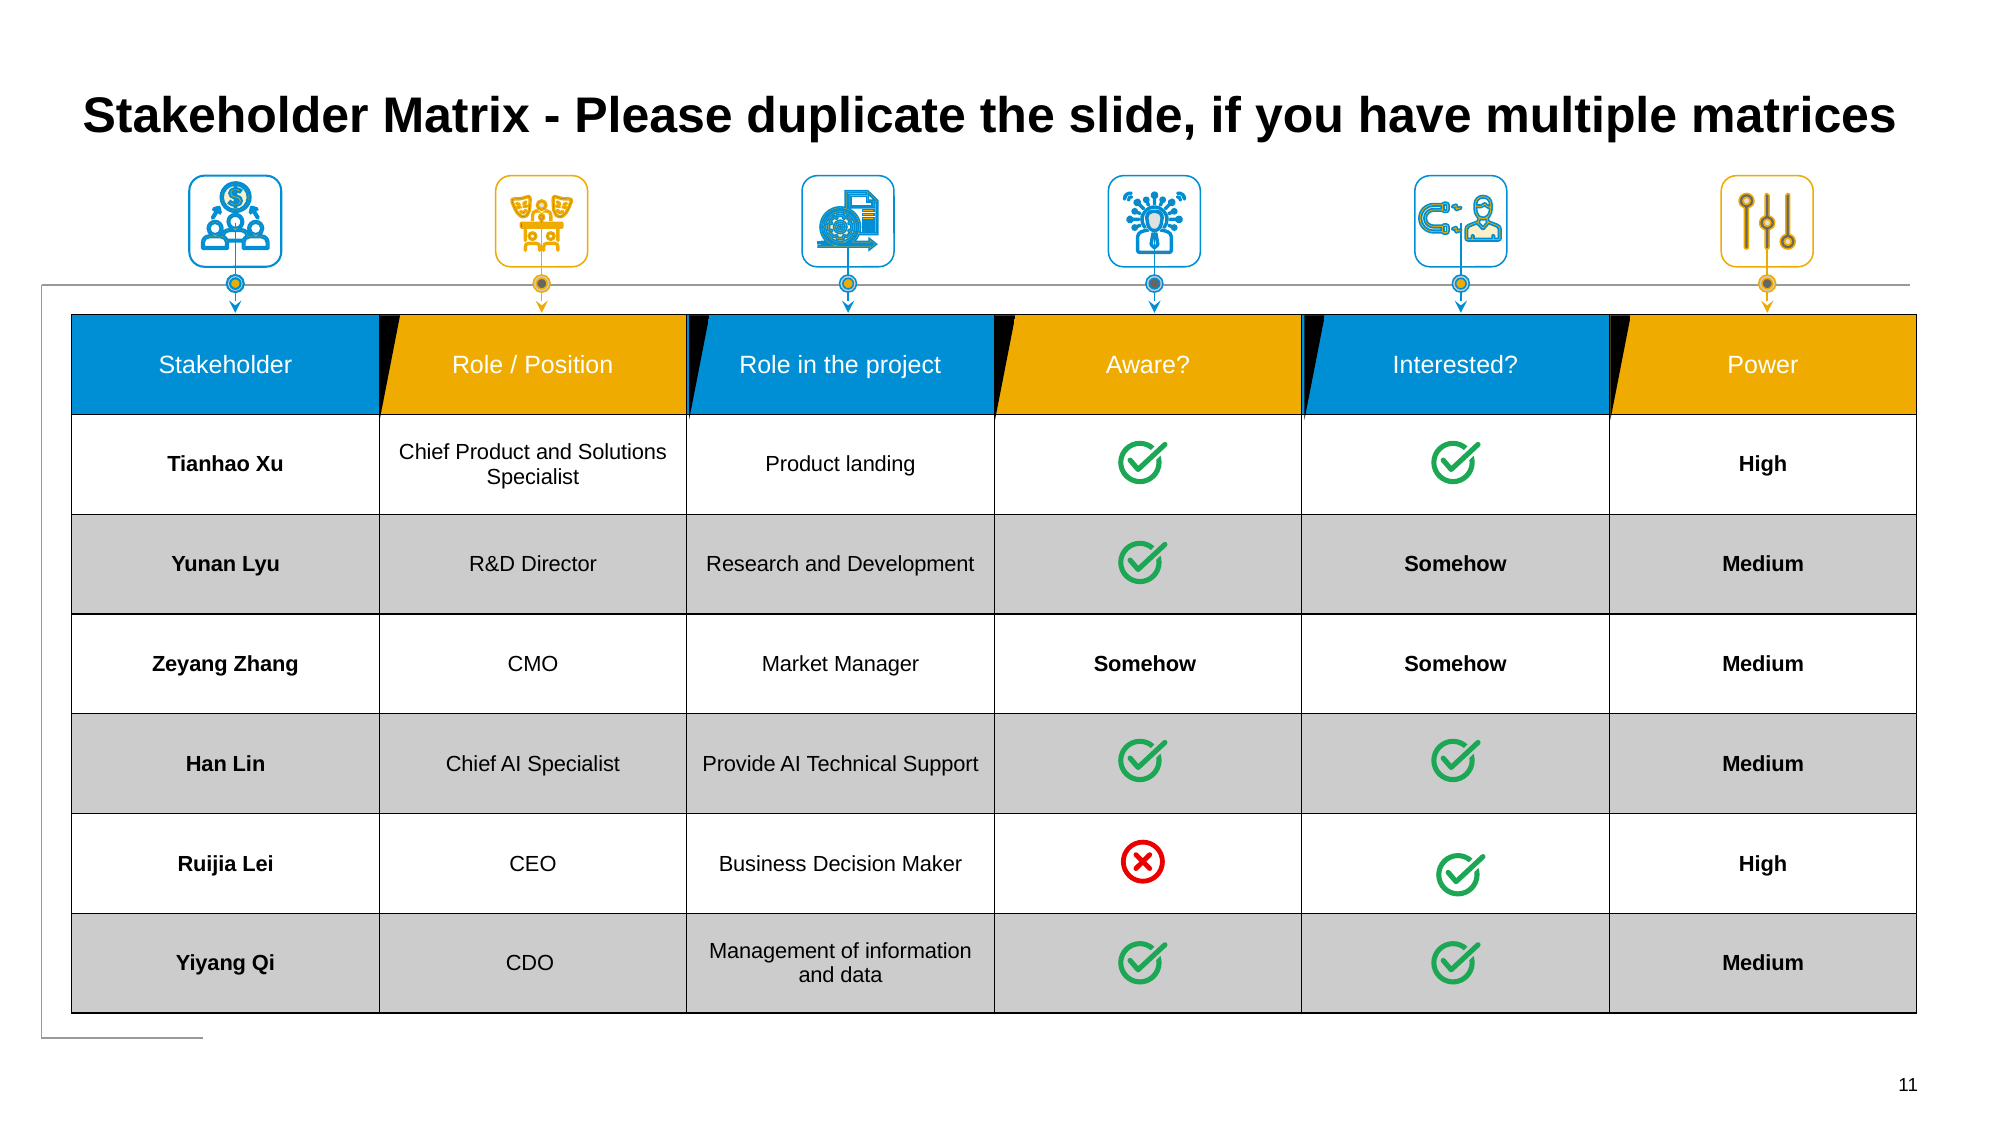

# Stakeholder Matrix - Please duplicate the slide, if you have multiple matrices

| Stakeholder | Role / Position | Role in the project | Aware? | Interested? | Power |
| --- | --- | --- | --- | --- | --- |
| Tianhao Xu | Chief Product and Solutions Specialist | Product landing |  |  | High |
| Yunan Lyu | R&D Director | Research and Development |  | Somehow | Medium |
| Zeyang Zhang | CMO | Market Manager | Somehow | Somehow | Medium |
| Han Lin | Chief AI Specialist | Provide AI Technical Support |  |  | Medium |
| Ruijia Lei | CEO | Business Decision Maker |  |  | High |
| Yiyang Qi | CDO | Management of information and data |  |  | Medium |